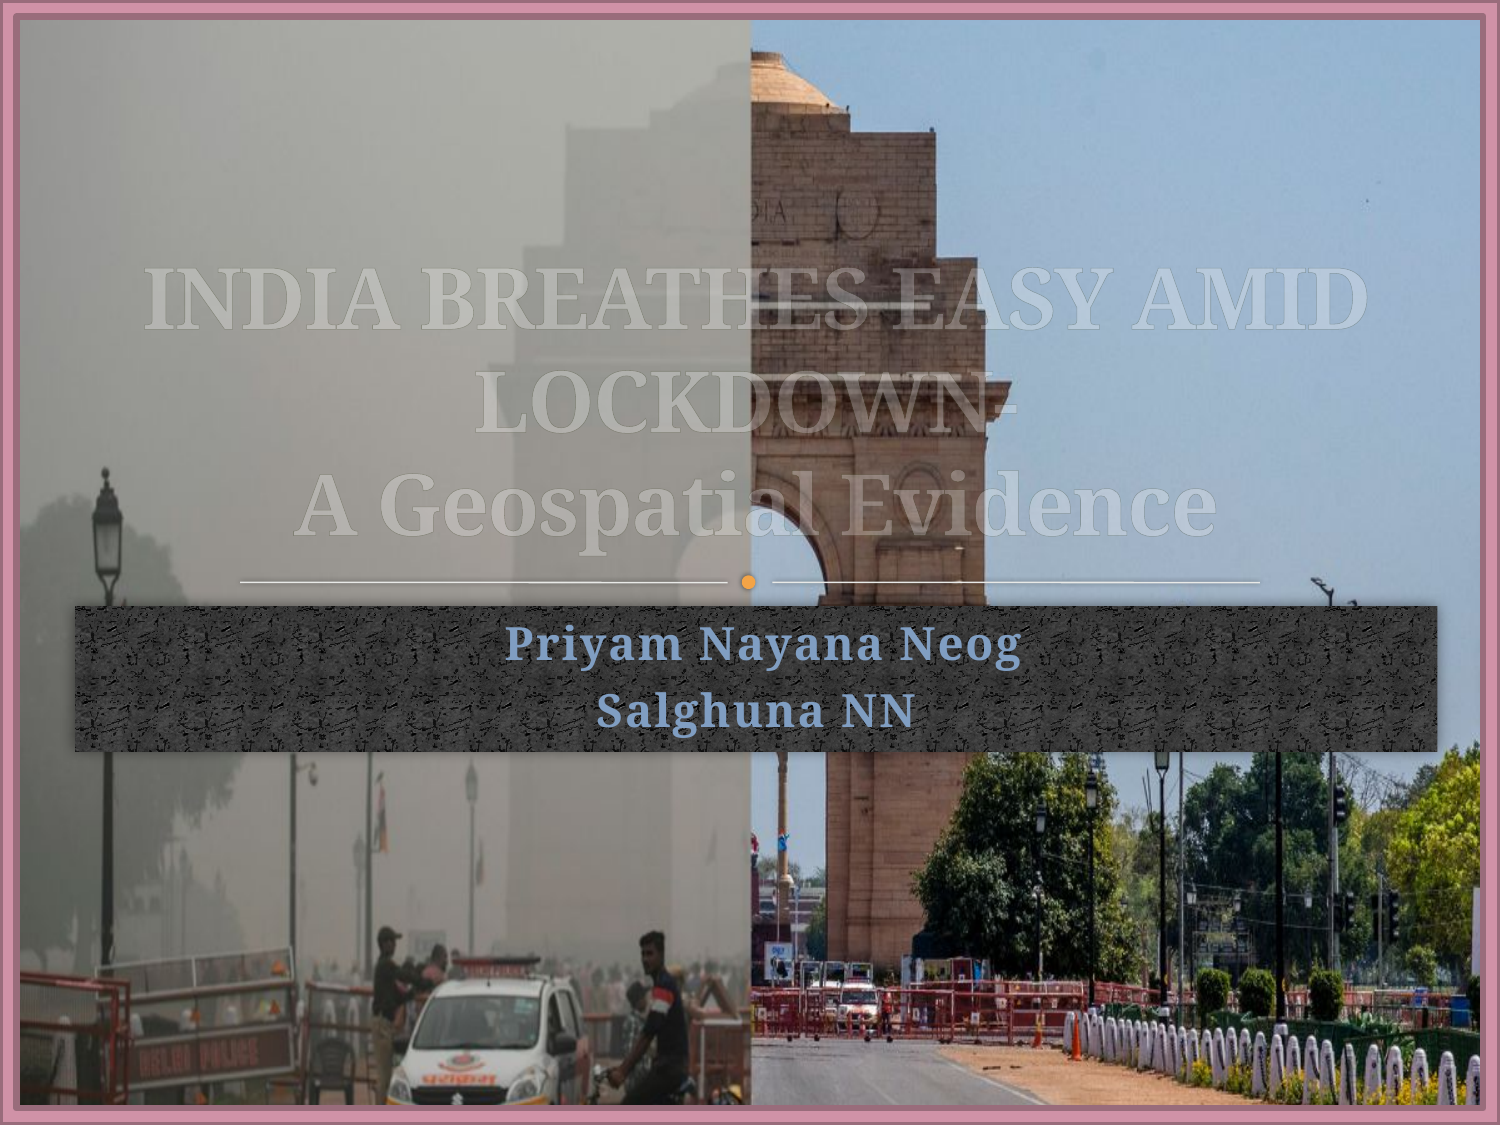

# INDIA BREATHES EASY AMID LOCKDOWN- A Geospatial Evidence
 Priyam Nayana Neog
Salghuna NN